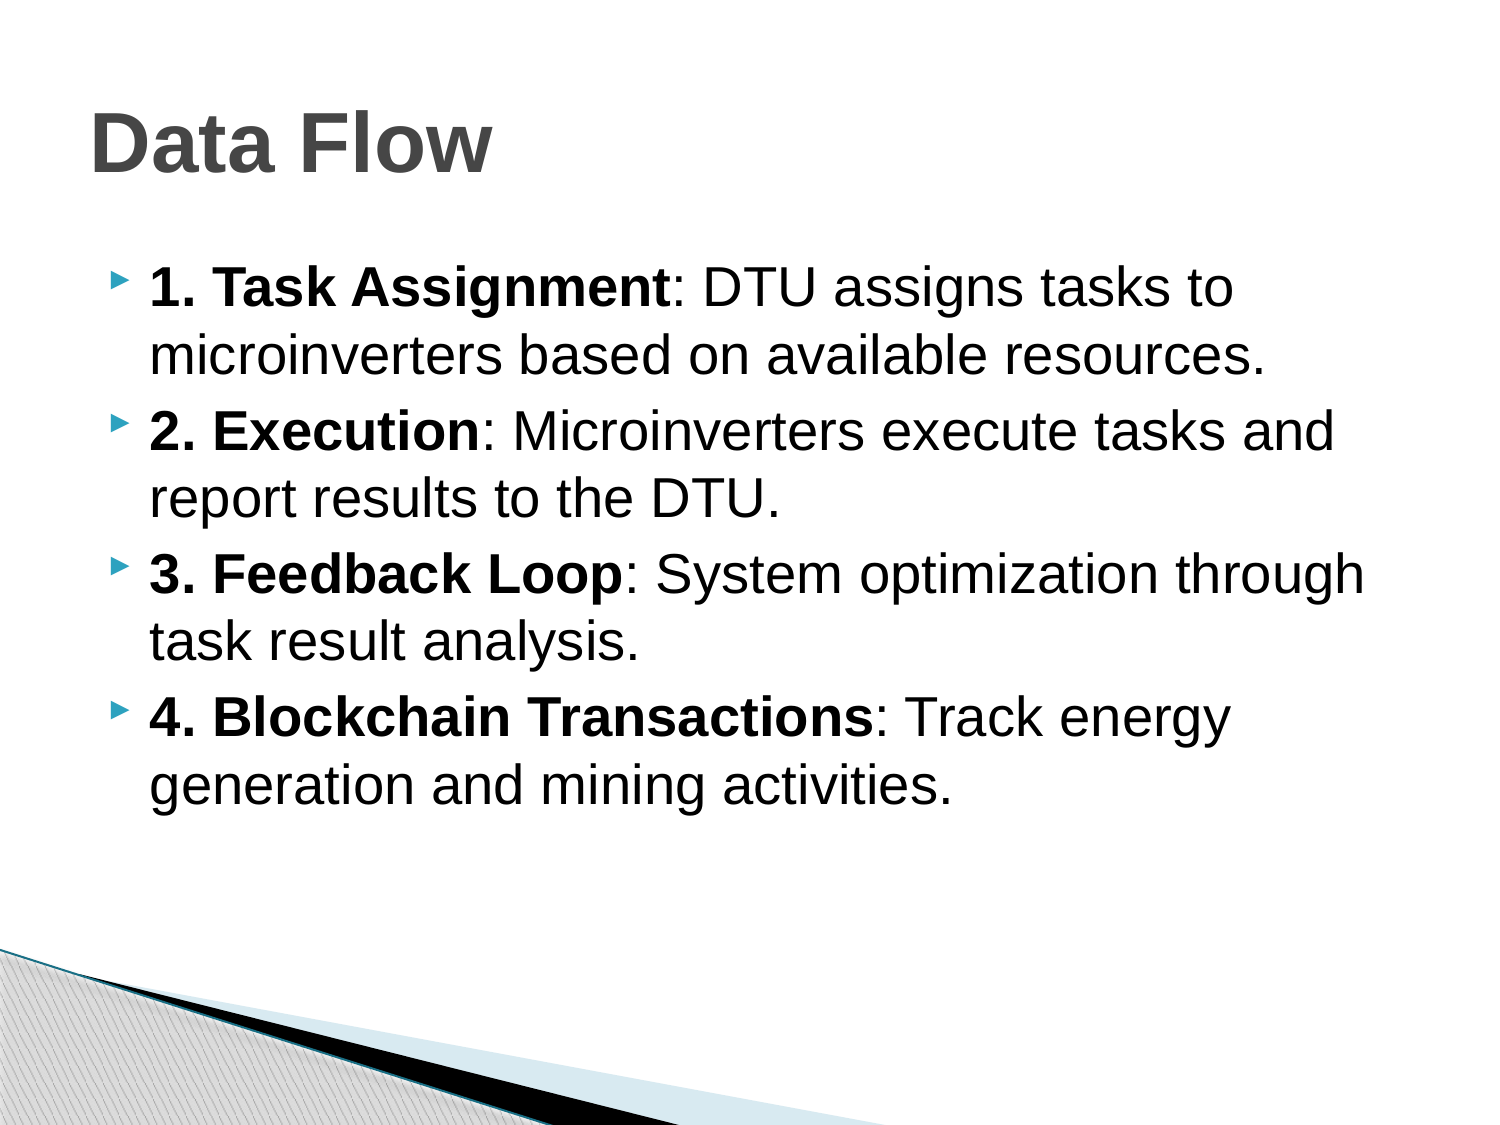

# Data Flow
1. Task Assignment: DTU assigns tasks to microinverters based on available resources.
2. Execution: Microinverters execute tasks and report results to the DTU.
3. Feedback Loop: System optimization through task result analysis.
4. Blockchain Transactions: Track energy generation and mining activities.